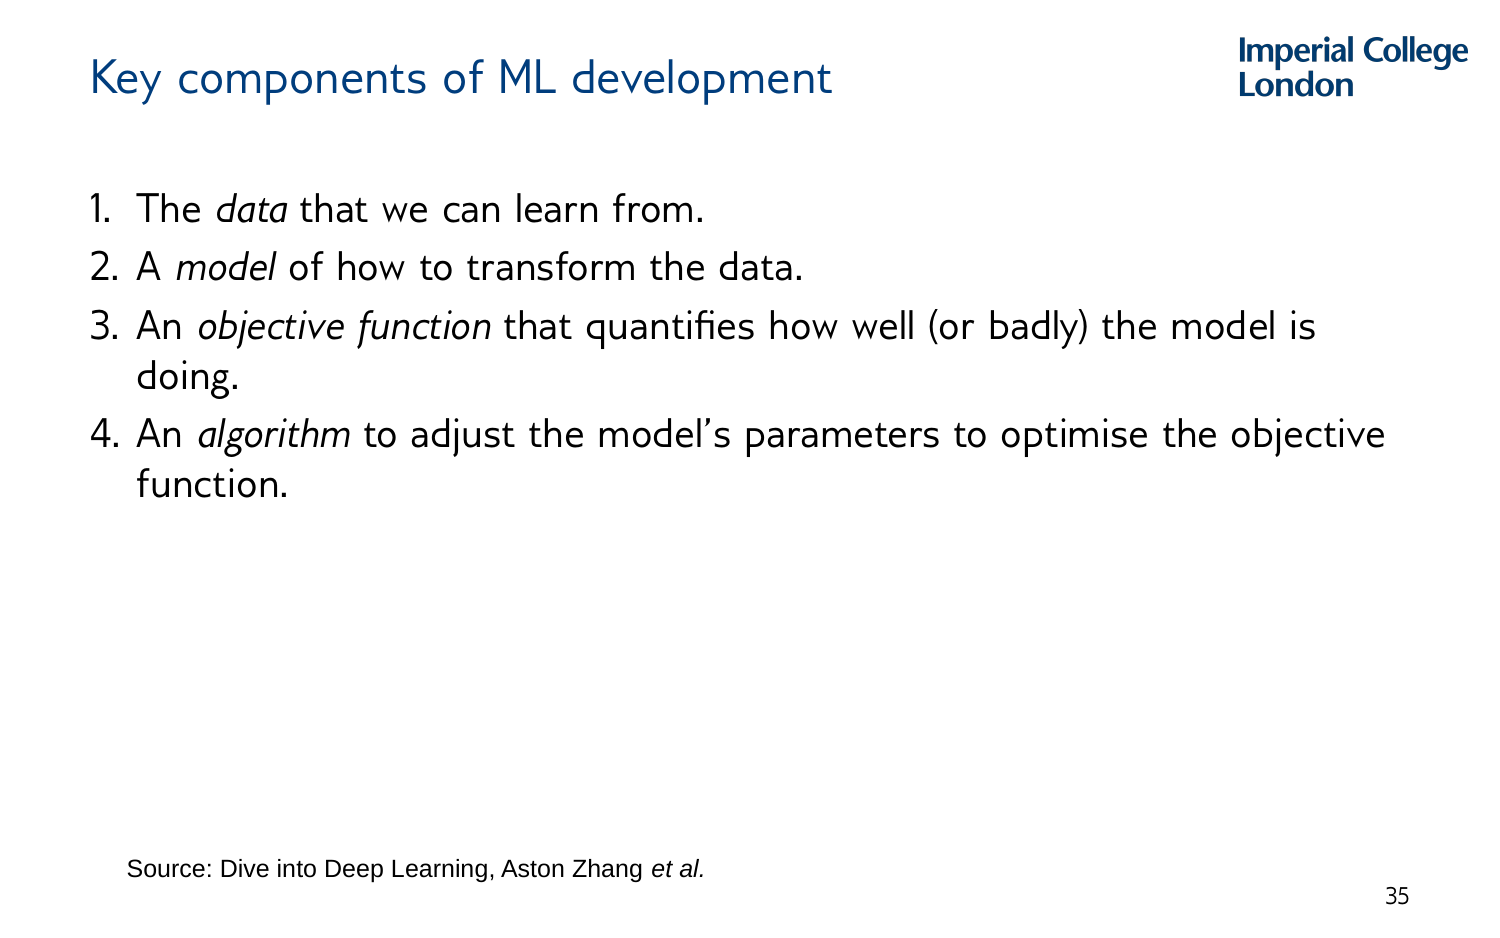

# Key components of ML development
The data that we can learn from.
A model of how to transform the data.
An objective function that quantifies how well (or badly) the model is doing.
An algorithm to adjust the model’s parameters to optimise the objective function.

Source: Dive into Deep Learning, Aston Zhang et al.
35